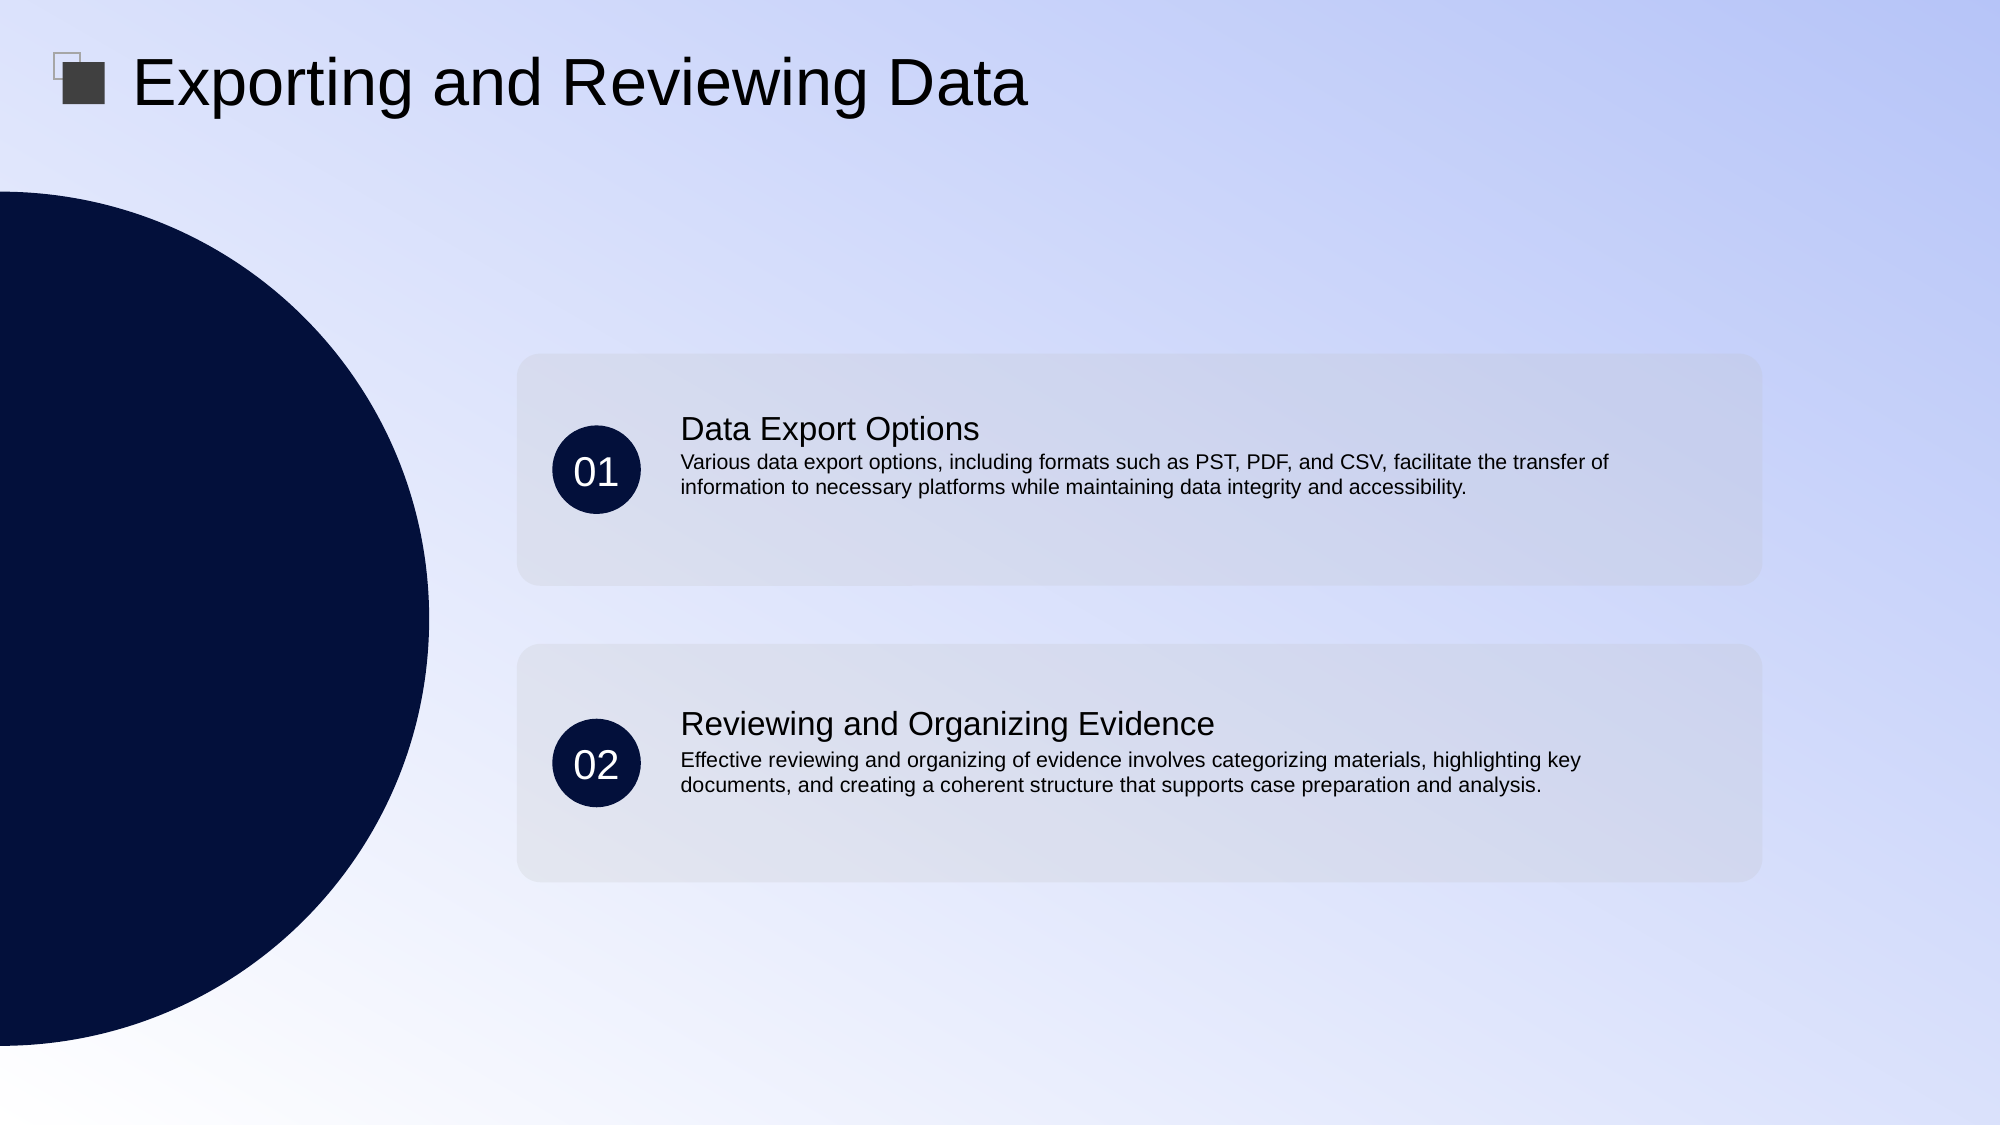

Exporting and Reviewing Data

Data Export Options
01
Various data export options, including formats such as PST, PDF, and CSV, facilitate the transfer of information to necessary platforms while maintaining data integrity and accessibility.

Reviewing and Organizing Evidence
02
Effective reviewing and organizing of evidence involves categorizing materials, highlighting key documents, and creating a coherent structure that supports case preparation and analysis.